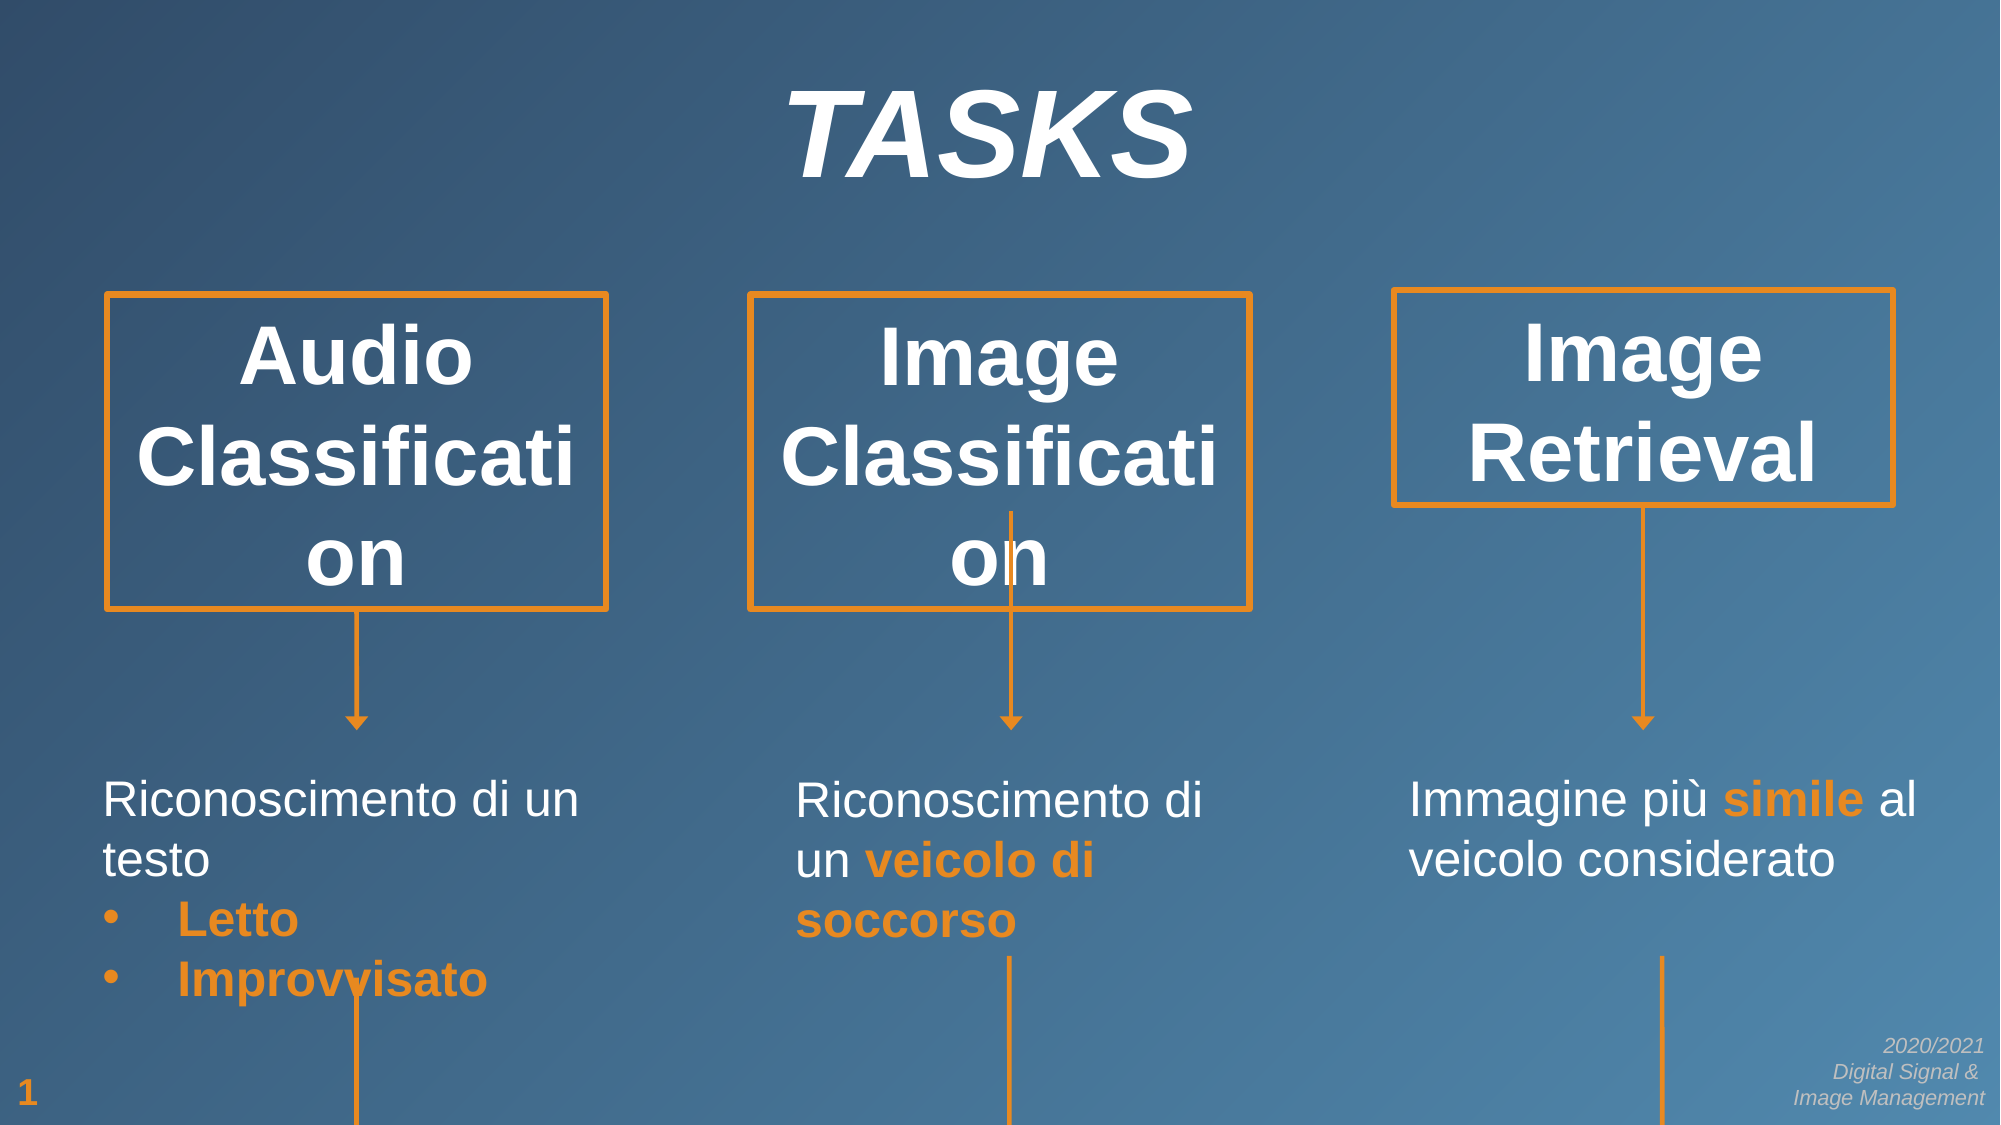

TASKS
Image Retrieval
Audio Classification
Image Classification
Riconoscimento di un testo
Letto
Improvvisato
Immagine più simile al veicolo considerato
Riconoscimento di un veicolo di soccorso
2020/2021
Digital Signal &
Image Management
1